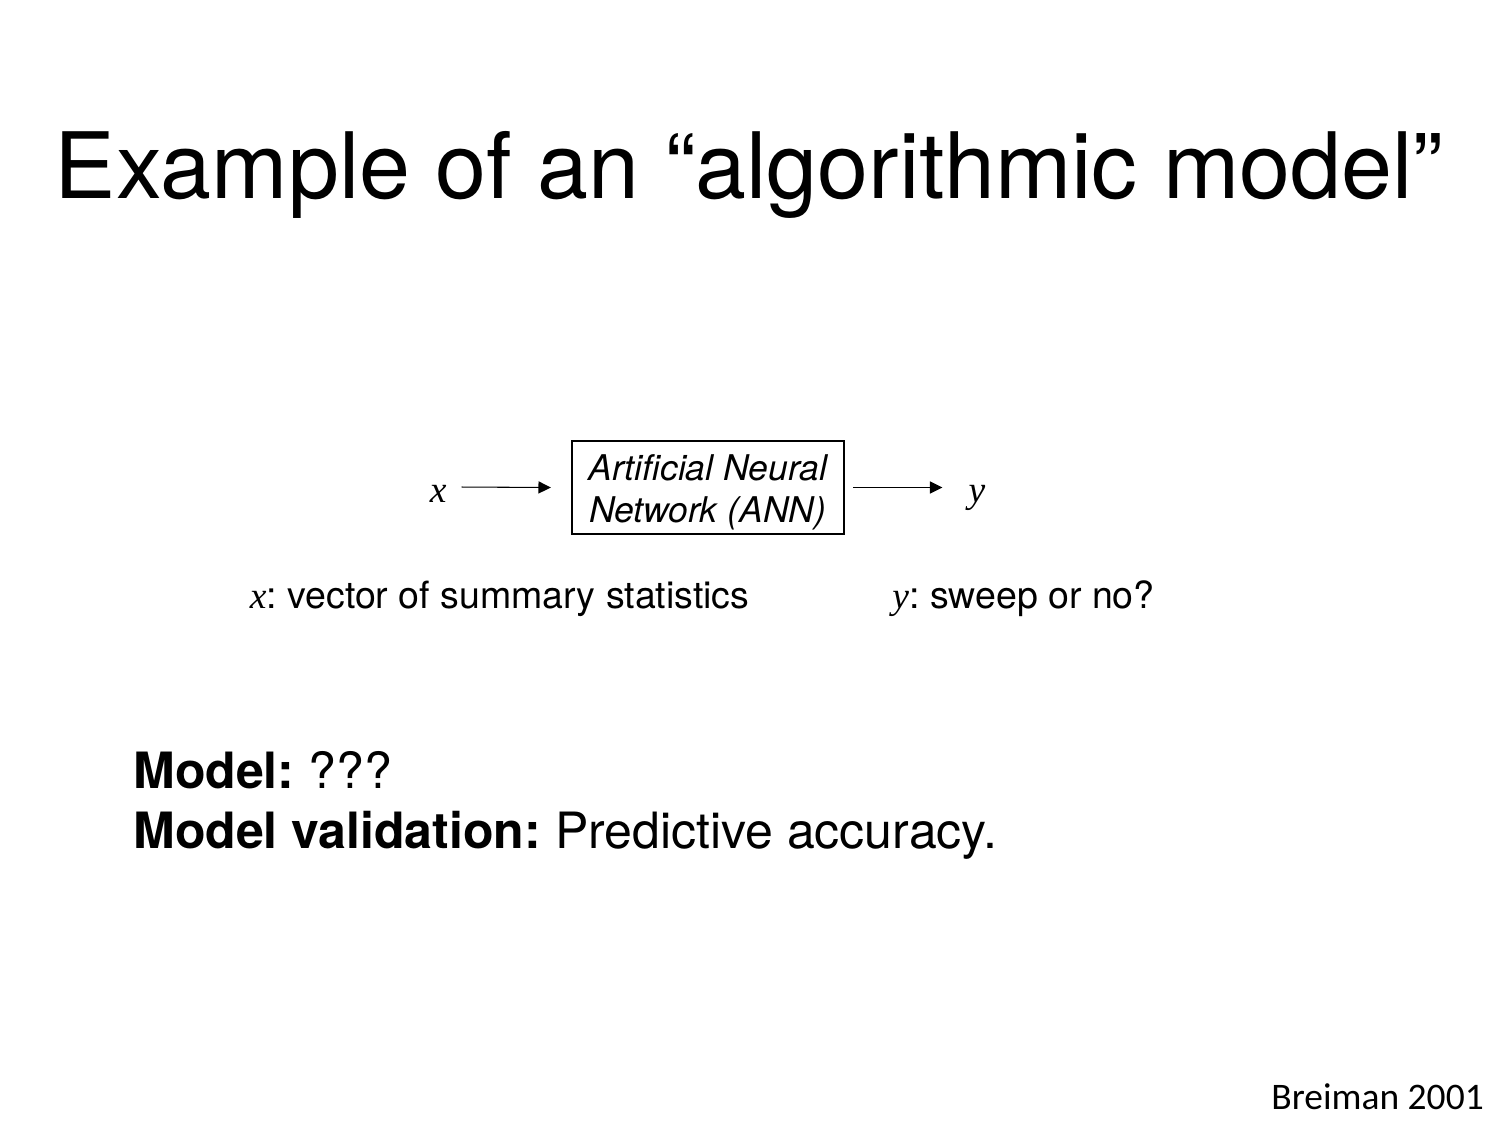

# Example of an “algorithmic model”
Artificial Neural Network (ANN)
x
y
x: vector of summary statistics
y: sweep or no?
Model: ???
Model validation: Predictive accuracy.
Breiman 2001